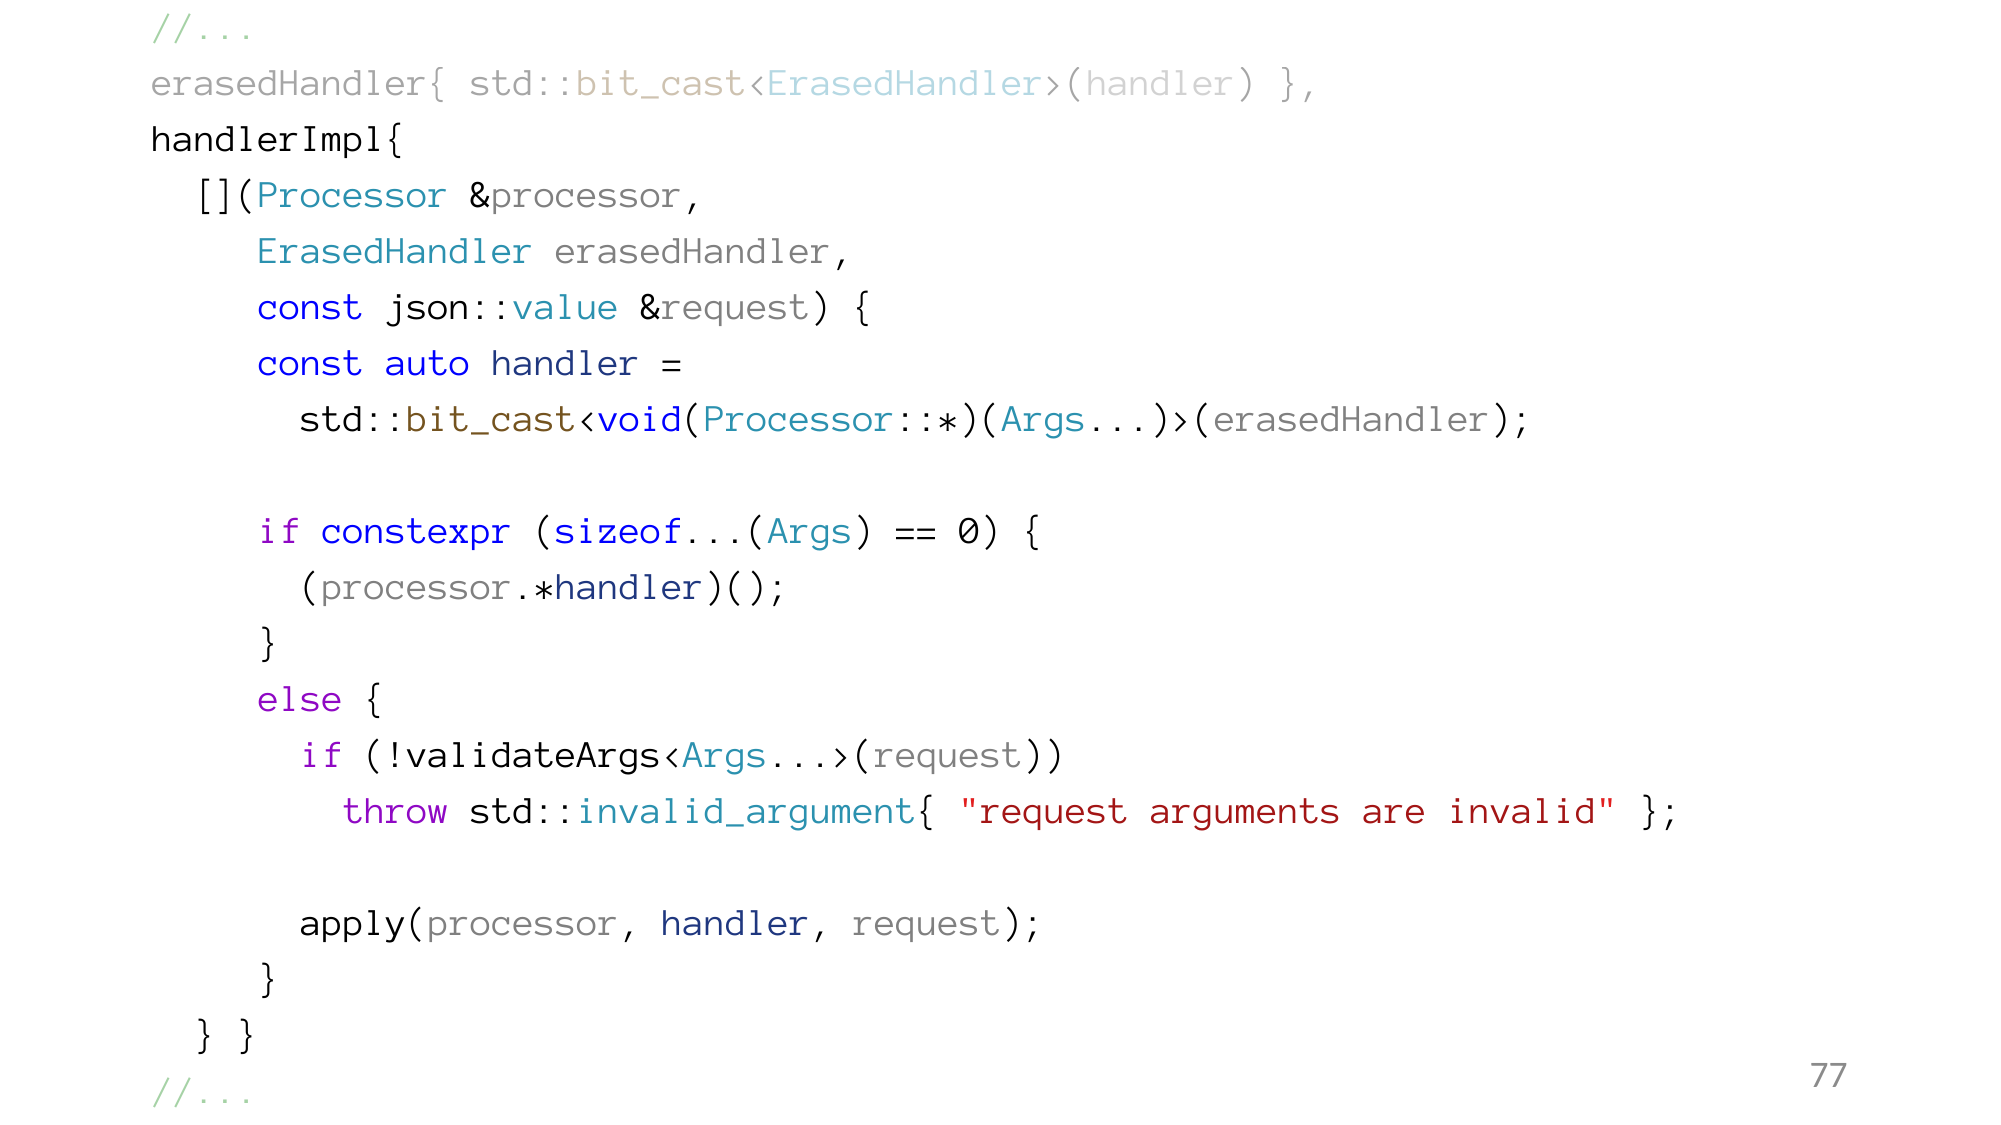

//...
erasedHandler{ std::bit_cast<ErasedHandler>(handler) },
handlerImpl{
  [](Processor &processor,
     ErasedHandler erasedHandler,
     const json::value &request) {
     const auto handler =
       std::bit_cast<void(Processor::*)(Args...)>(erasedHandler);

     if constexpr (sizeof...(Args) == 0) {
       (processor.*handler)();
     }
     else {
       if (!validateArgs<Args...>(request))
         throw std::invalid_argument{ "request arguments are invalid" };

       apply(processor, handler, request);
     }
  } }
//...
77